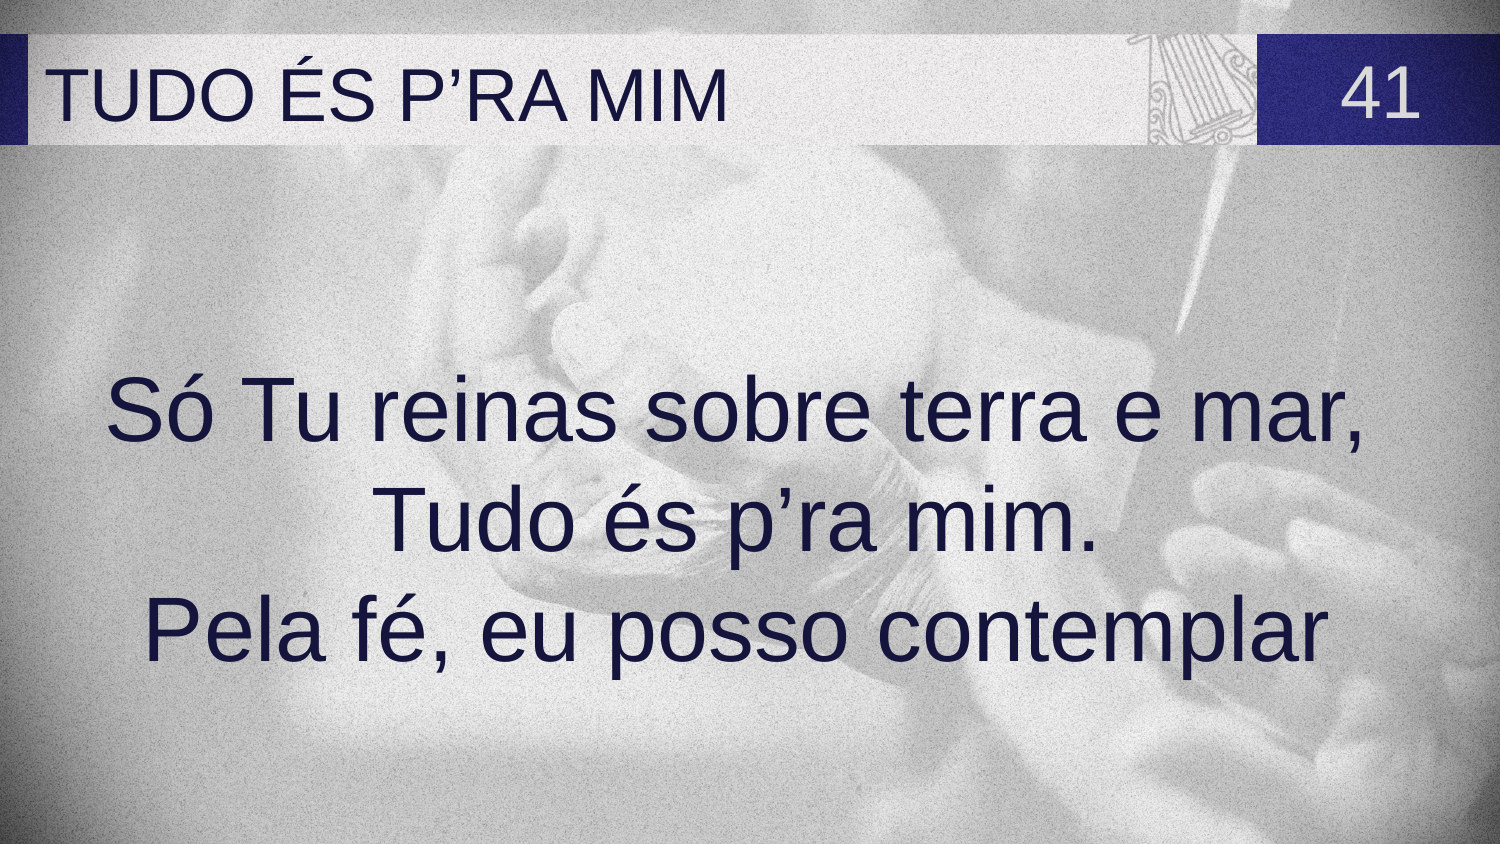

# TUDO ÉS P’RA MIM
41
Só Tu reinas sobre terra e mar,
Tudo és p’ra mim.
Pela fé, eu posso contemplar